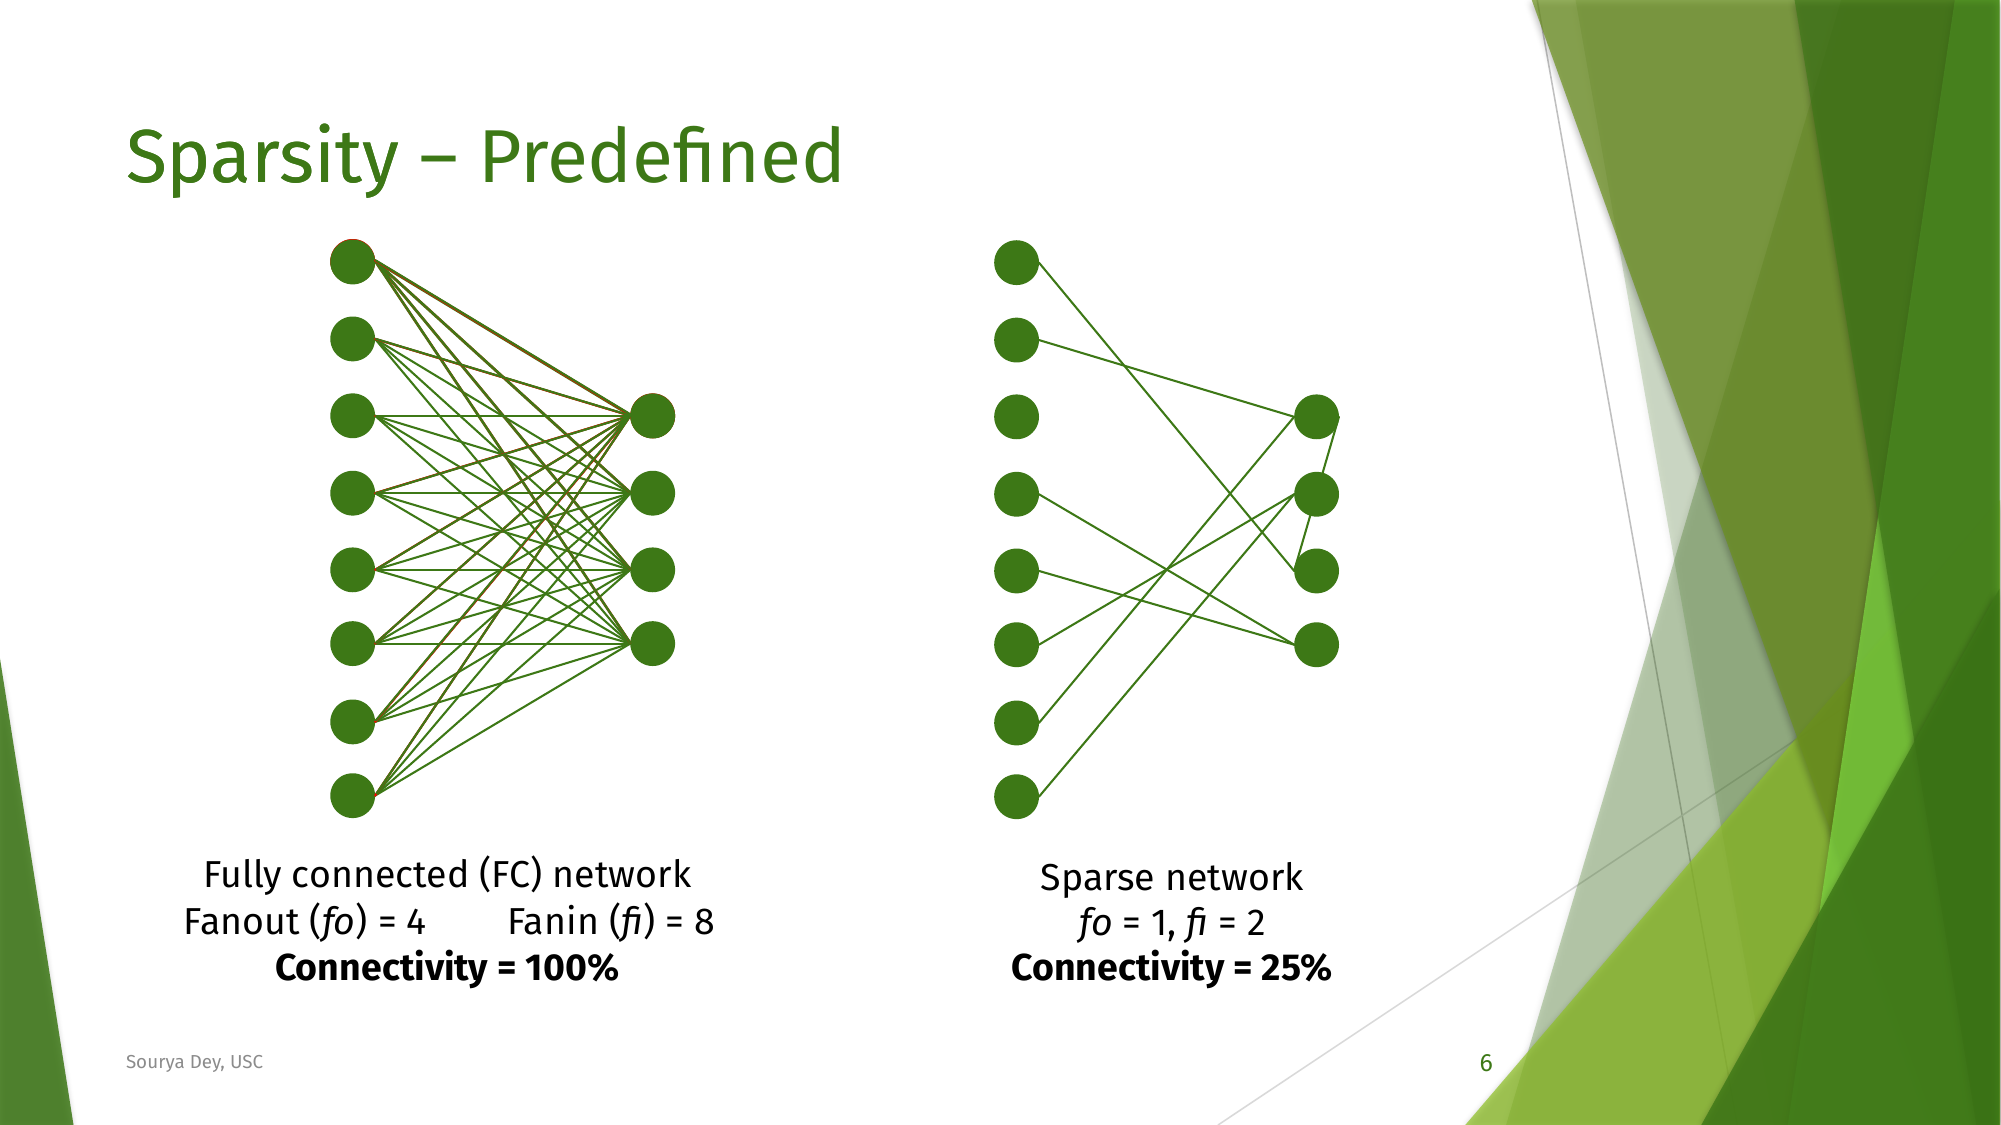

Sparsity – Predefined
# Sparsity

Fully connected (FC) network
Sparse network
fo = 1, fi = 2
Connectivity = 25%
Fanout (fo) = 4
Fanin (fi) = 8
Connectivity = 100%
Sourya Dey, USC
6